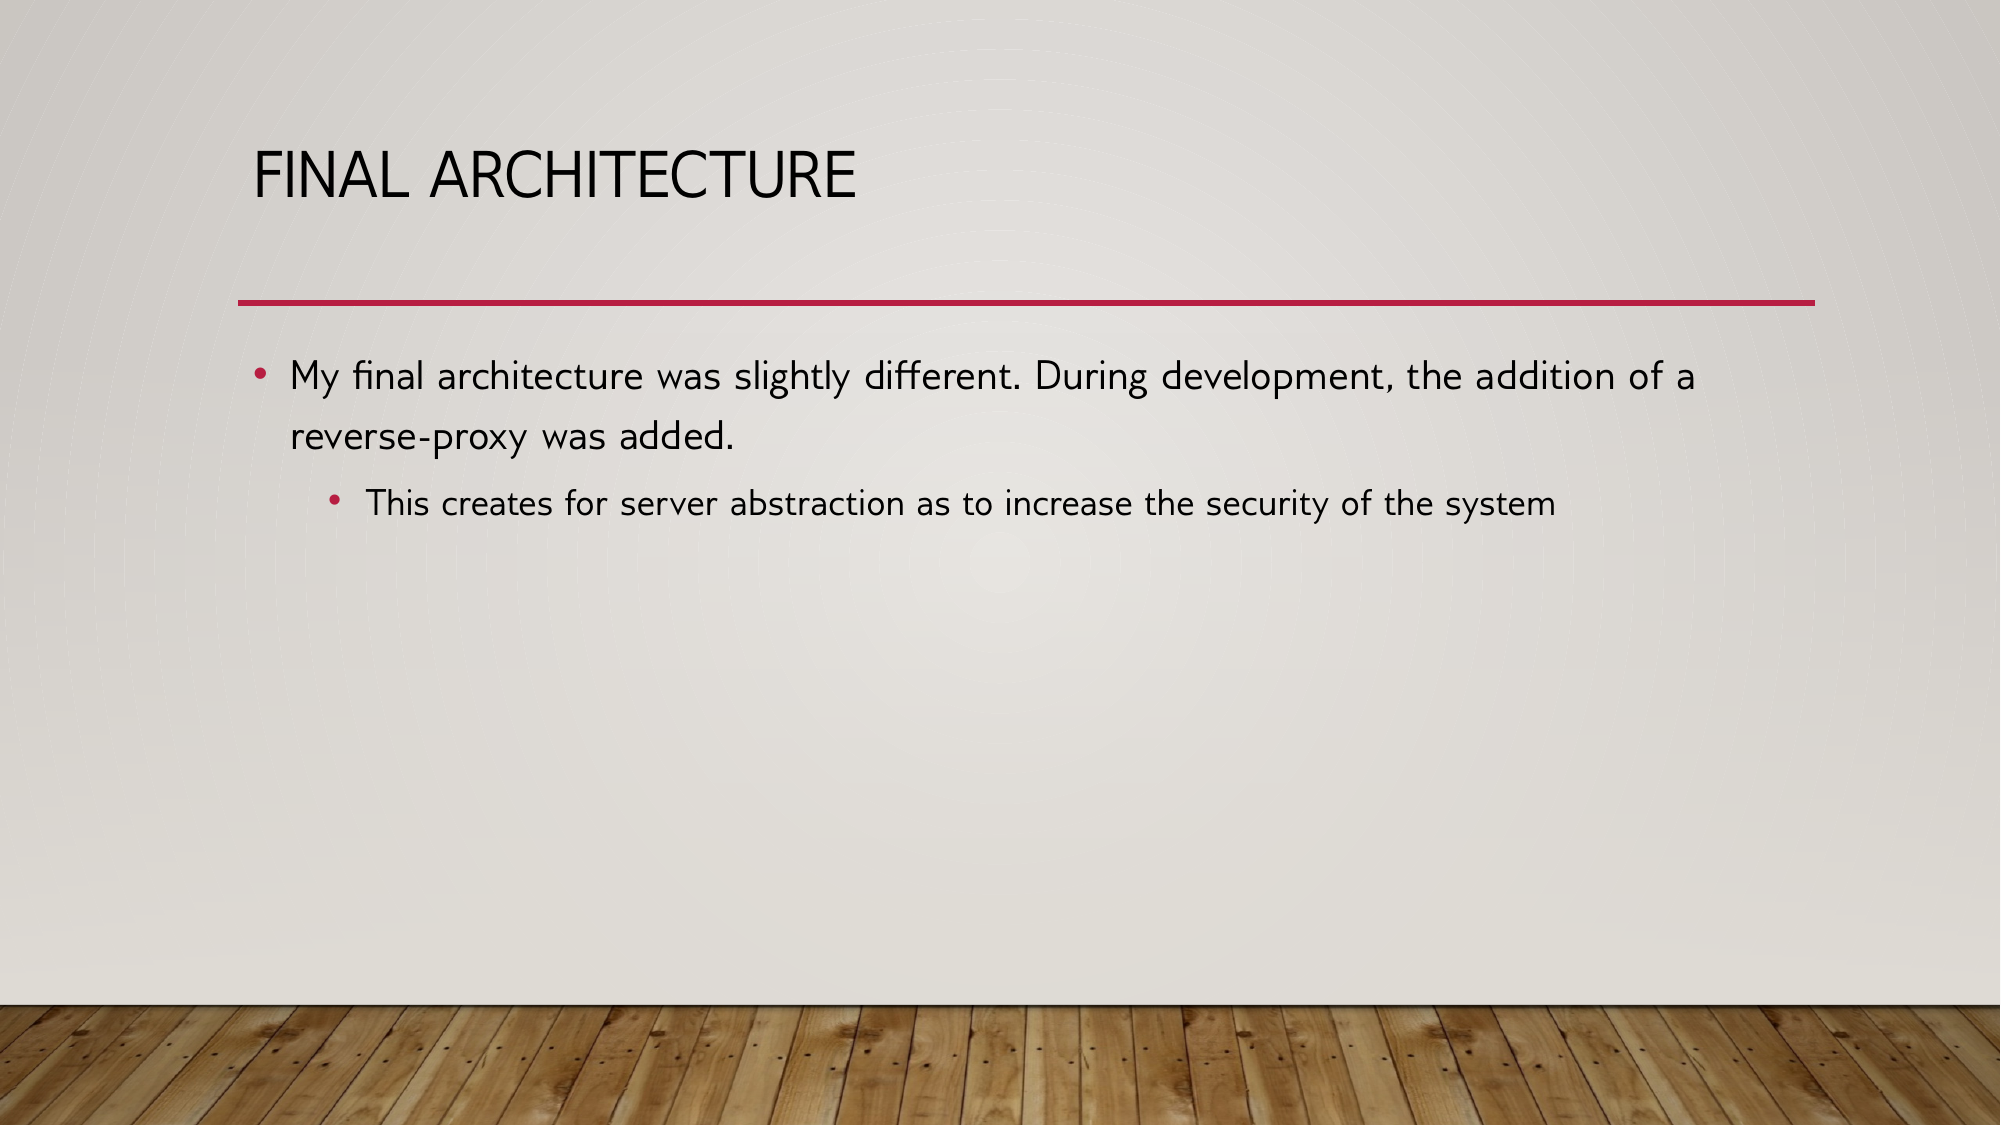

# Final Architecture
My final architecture was slightly different. During development, the addition of a reverse-proxy was added.
This creates for server abstraction as to increase the security of the system